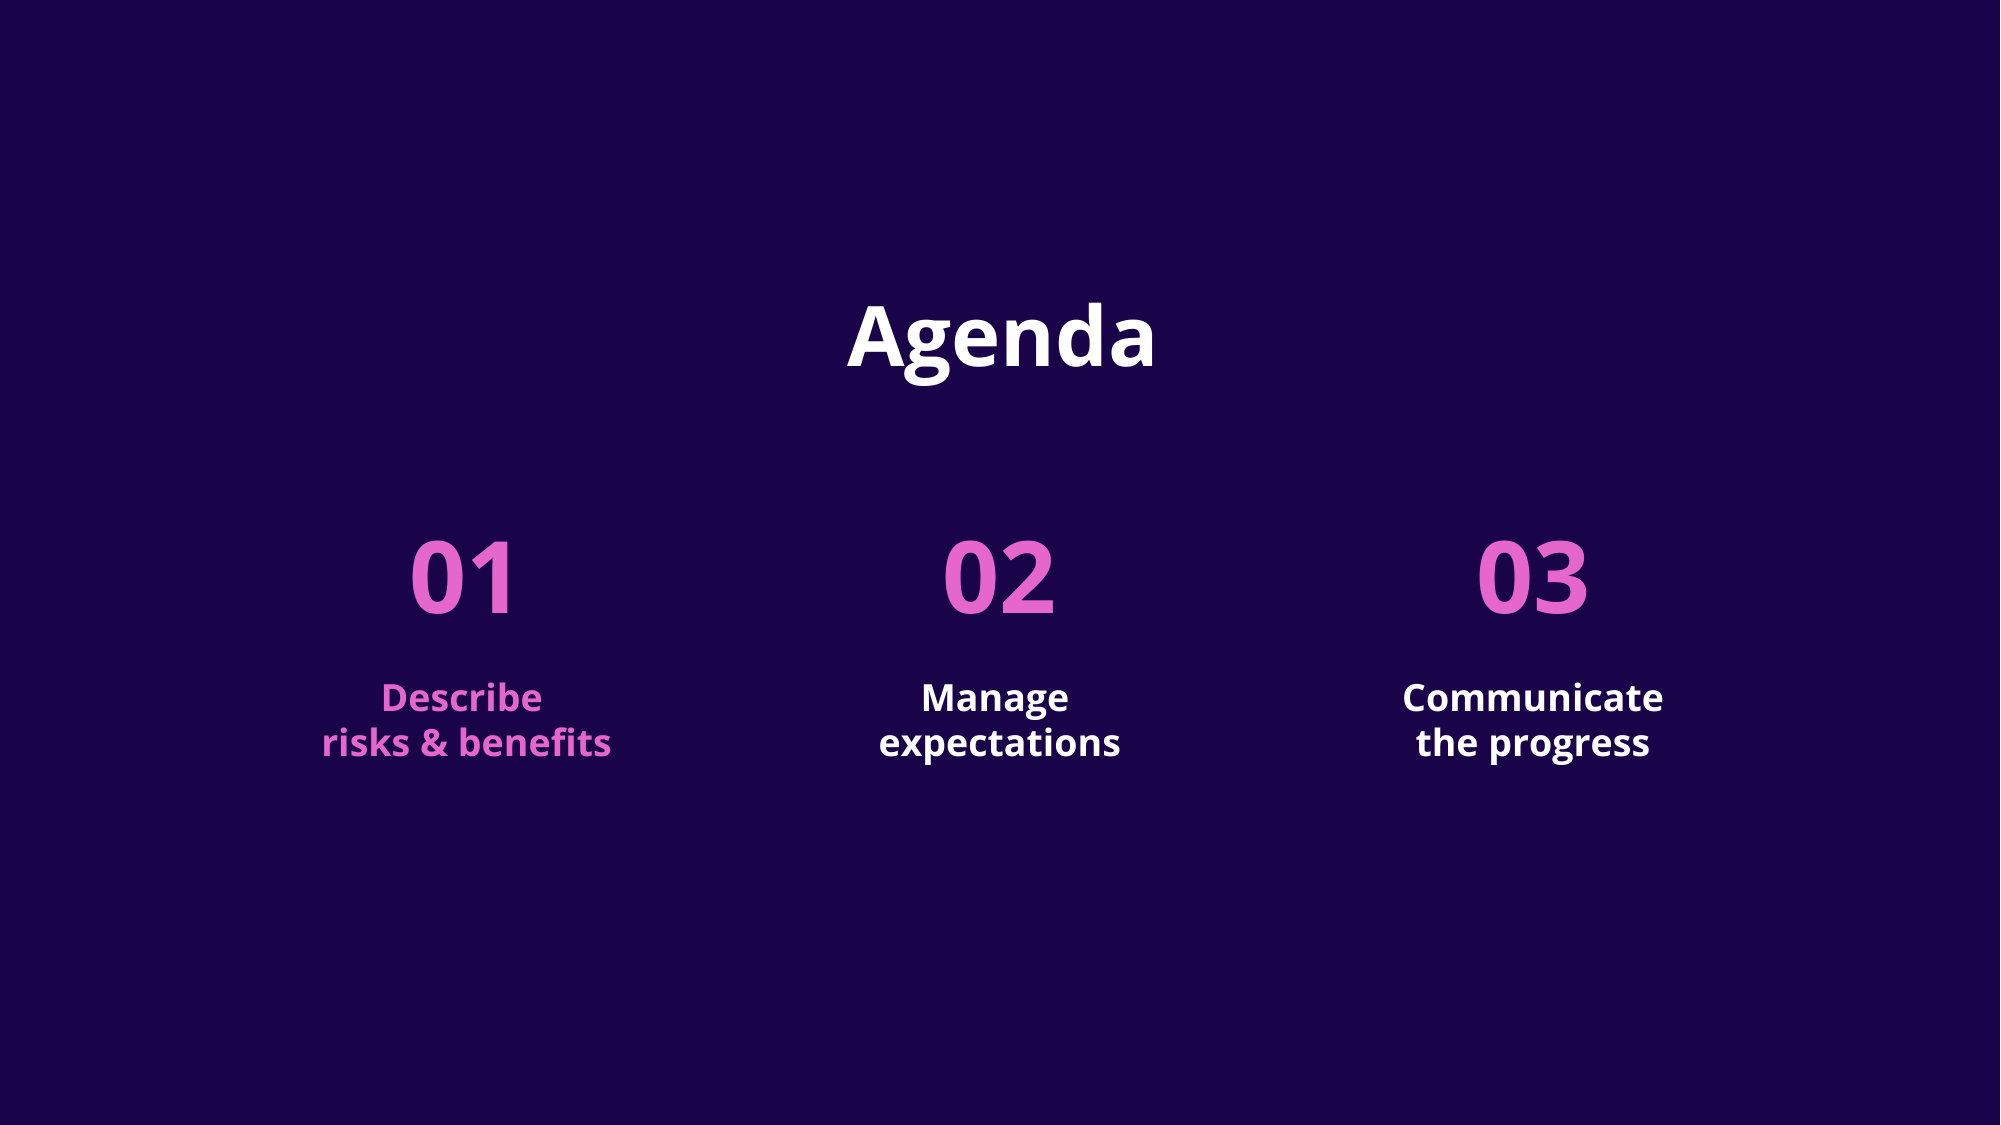

# Agenda
01
02
03
Describe
risks & benefits
Manage
expectations
Communicate
the progress